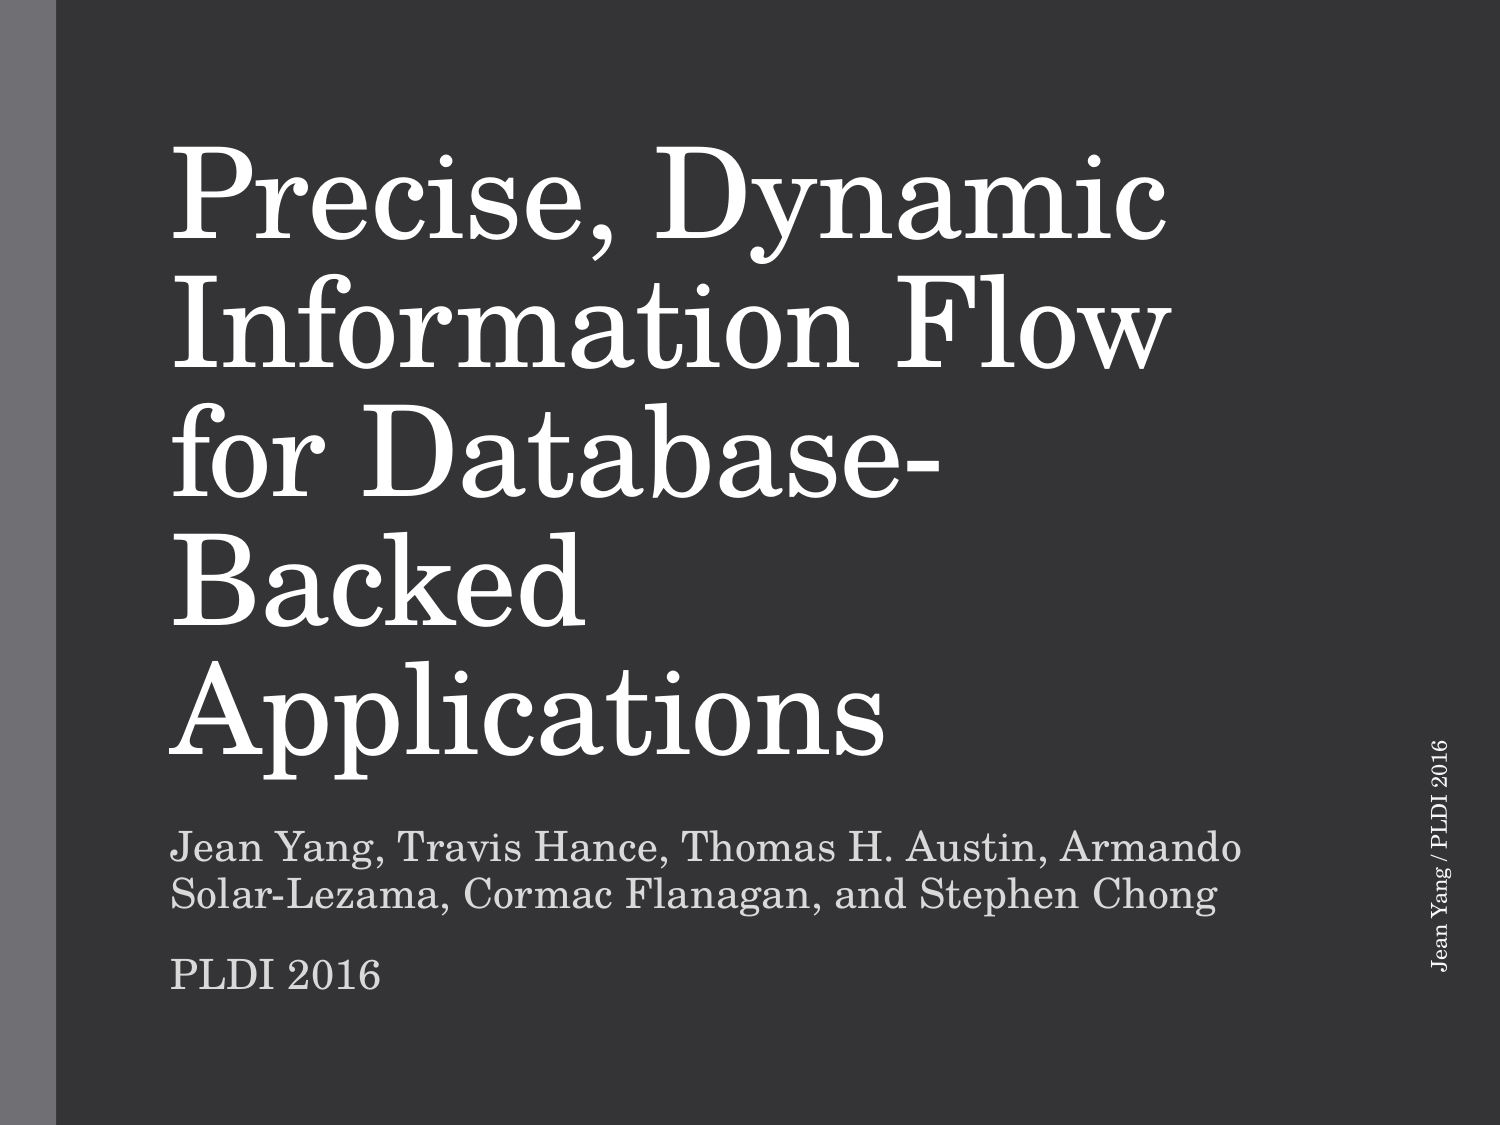

# Precise, Dynamic Information Flow for Database-Backed Applications
Jean Yang / PLDI 2016
Jean Yang, Travis Hance, Thomas H. Austin, Armando Solar-Lezama, Cormac Flanagan, and Stephen Chong
PLDI 2016